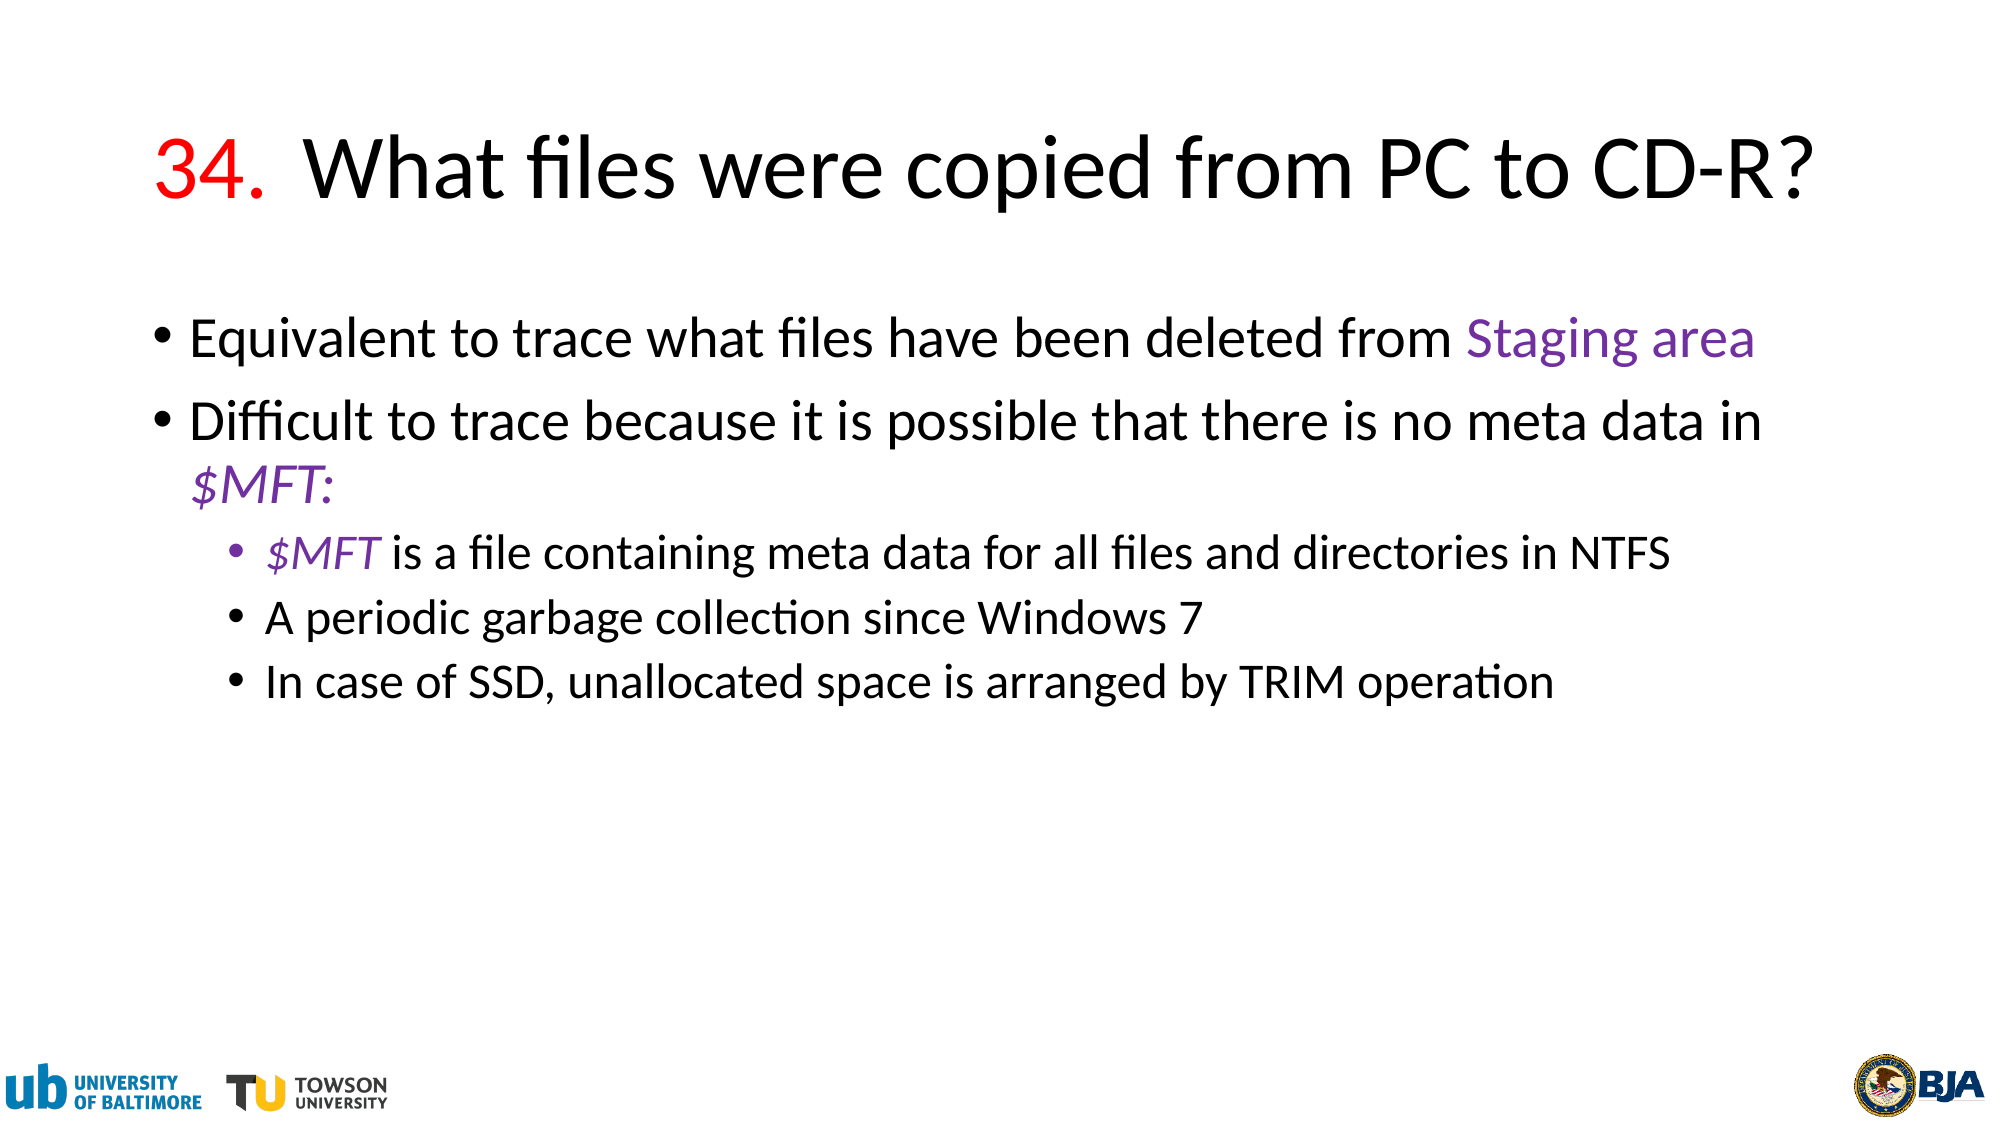

# 34.	What files were copied from PC to CD-R?
Equivalent to trace what files have been deleted from Staging area
Difficult to trace because it is possible that there is no meta data in $MFT:
$MFT is a file containing meta data for all files and directories in NTFS
A periodic garbage collection since Windows 7
In case of SSD, unallocated space is arranged by TRIM operation